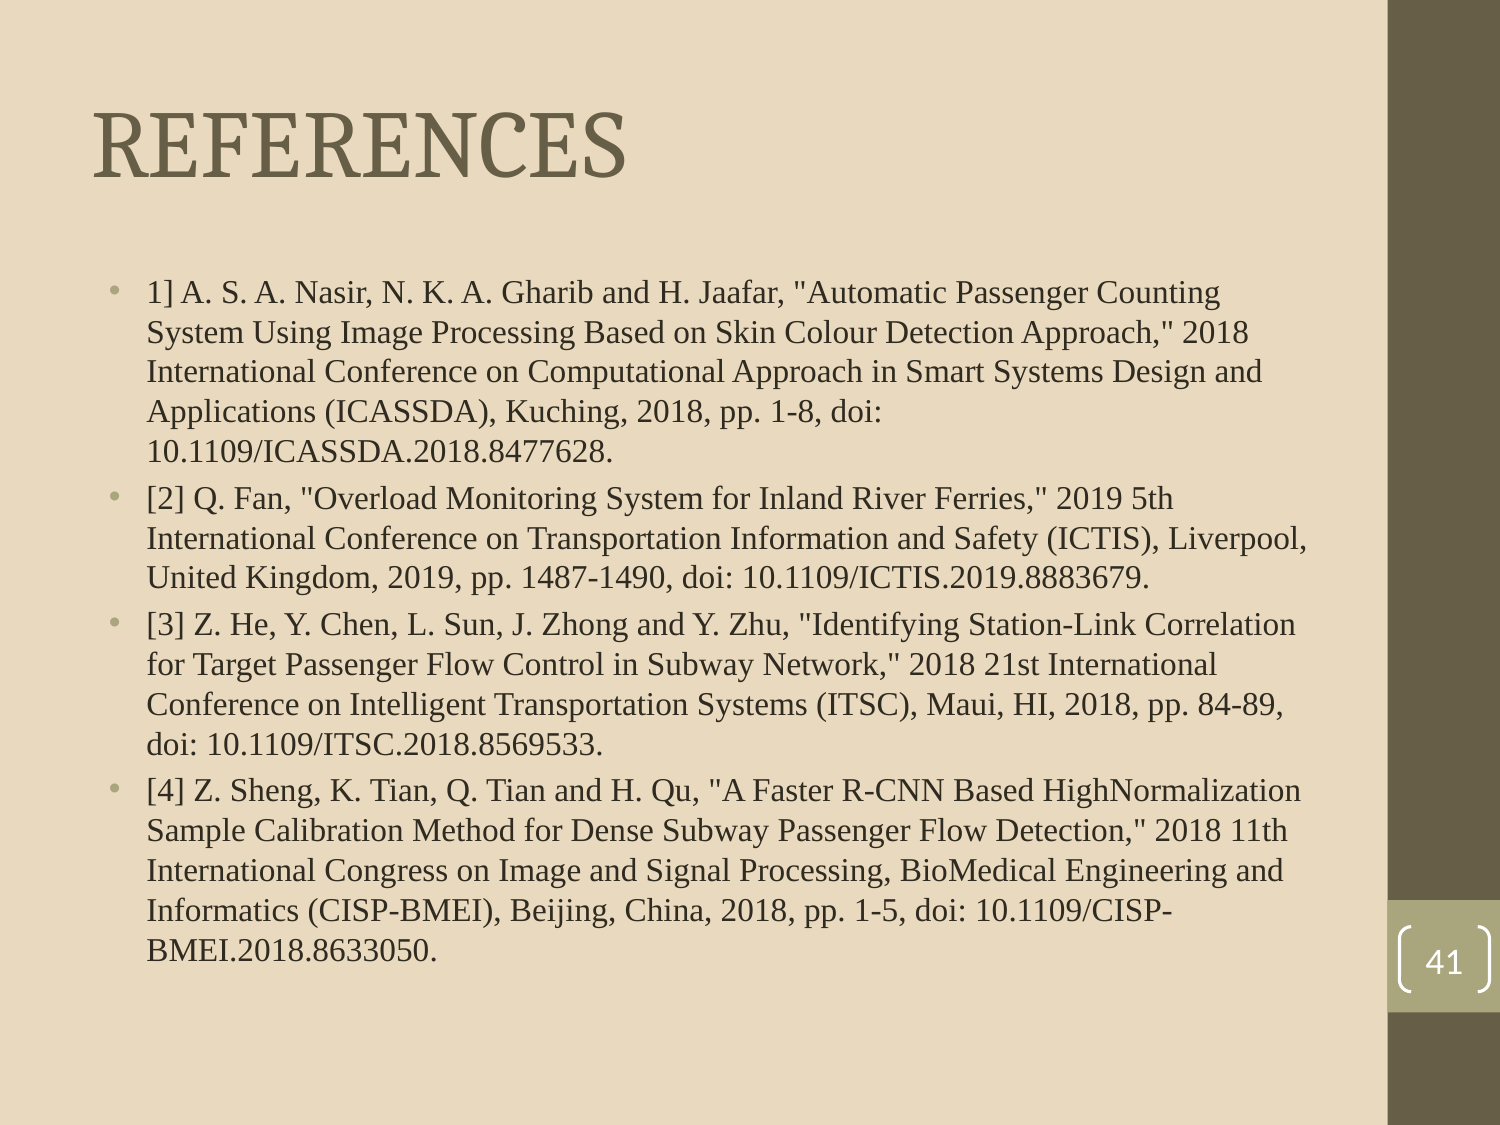

# REFERENCES
1] A. S. A. Nasir, N. K. A. Gharib and H. Jaafar, "Automatic Passenger Counting System Using Image Processing Based on Skin Colour Detection Approach," 2018 International Conference on Computational Approach in Smart Systems Design and Applications (ICASSDA), Kuching, 2018, pp. 1-8, doi: 10.1109/ICASSDA.2018.8477628.
[2] Q. Fan, "Overload Monitoring System for Inland River Ferries," 2019 5th International Conference on Transportation Information and Safety (ICTIS), Liverpool, United Kingdom, 2019, pp. 1487-1490, doi: 10.1109/ICTIS.2019.8883679.
[3] Z. He, Y. Chen, L. Sun, J. Zhong and Y. Zhu, "Identifying Station-Link Correlation for Target Passenger Flow Control in Subway Network," 2018 21st International Conference on Intelligent Transportation Systems (ITSC), Maui, HI, 2018, pp. 84-89, doi: 10.1109/ITSC.2018.8569533.
[4] Z. Sheng, K. Tian, Q. Tian and H. Qu, "A Faster R-CNN Based HighNormalization Sample Calibration Method for Dense Subway Passenger Flow Detection," 2018 11th International Congress on Image and Signal Processing, BioMedical Engineering and Informatics (CISP-BMEI), Beijing, China, 2018, pp. 1-5, doi: 10.1109/CISP-BMEI.2018.8633050.
41